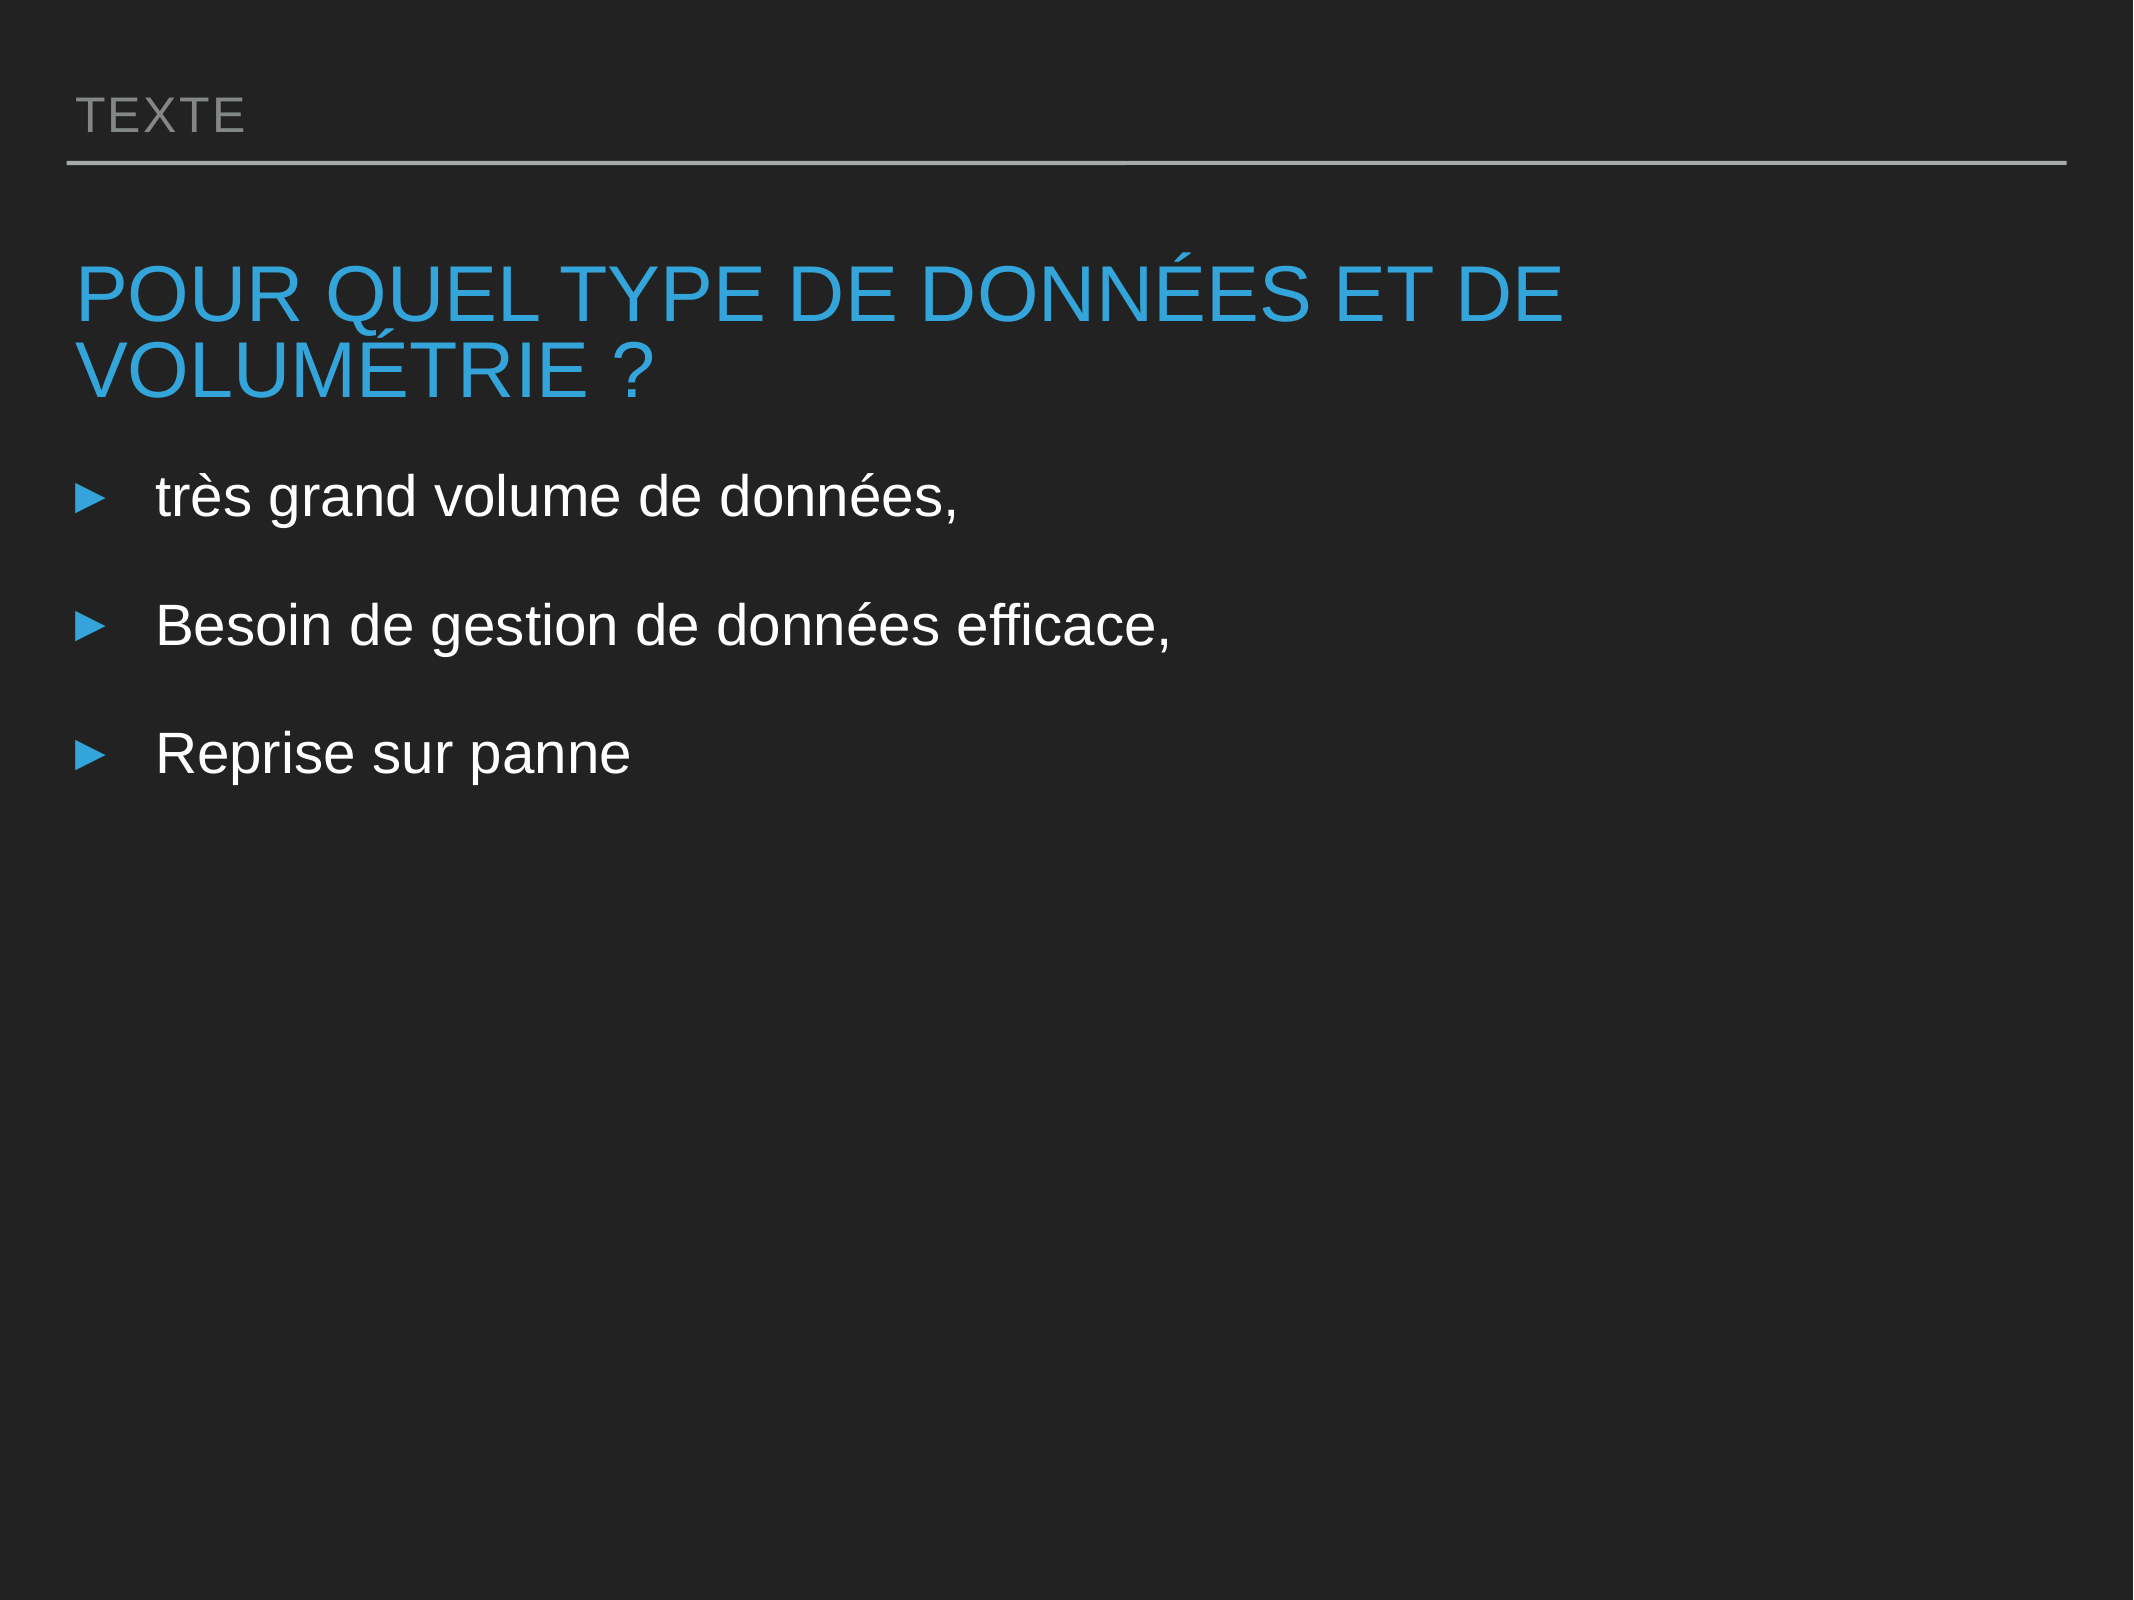

Texte
# Pour quel type de données et de volumétrie ?
très grand volume de données,
Besoin de gestion de données efficace,
Reprise sur panne